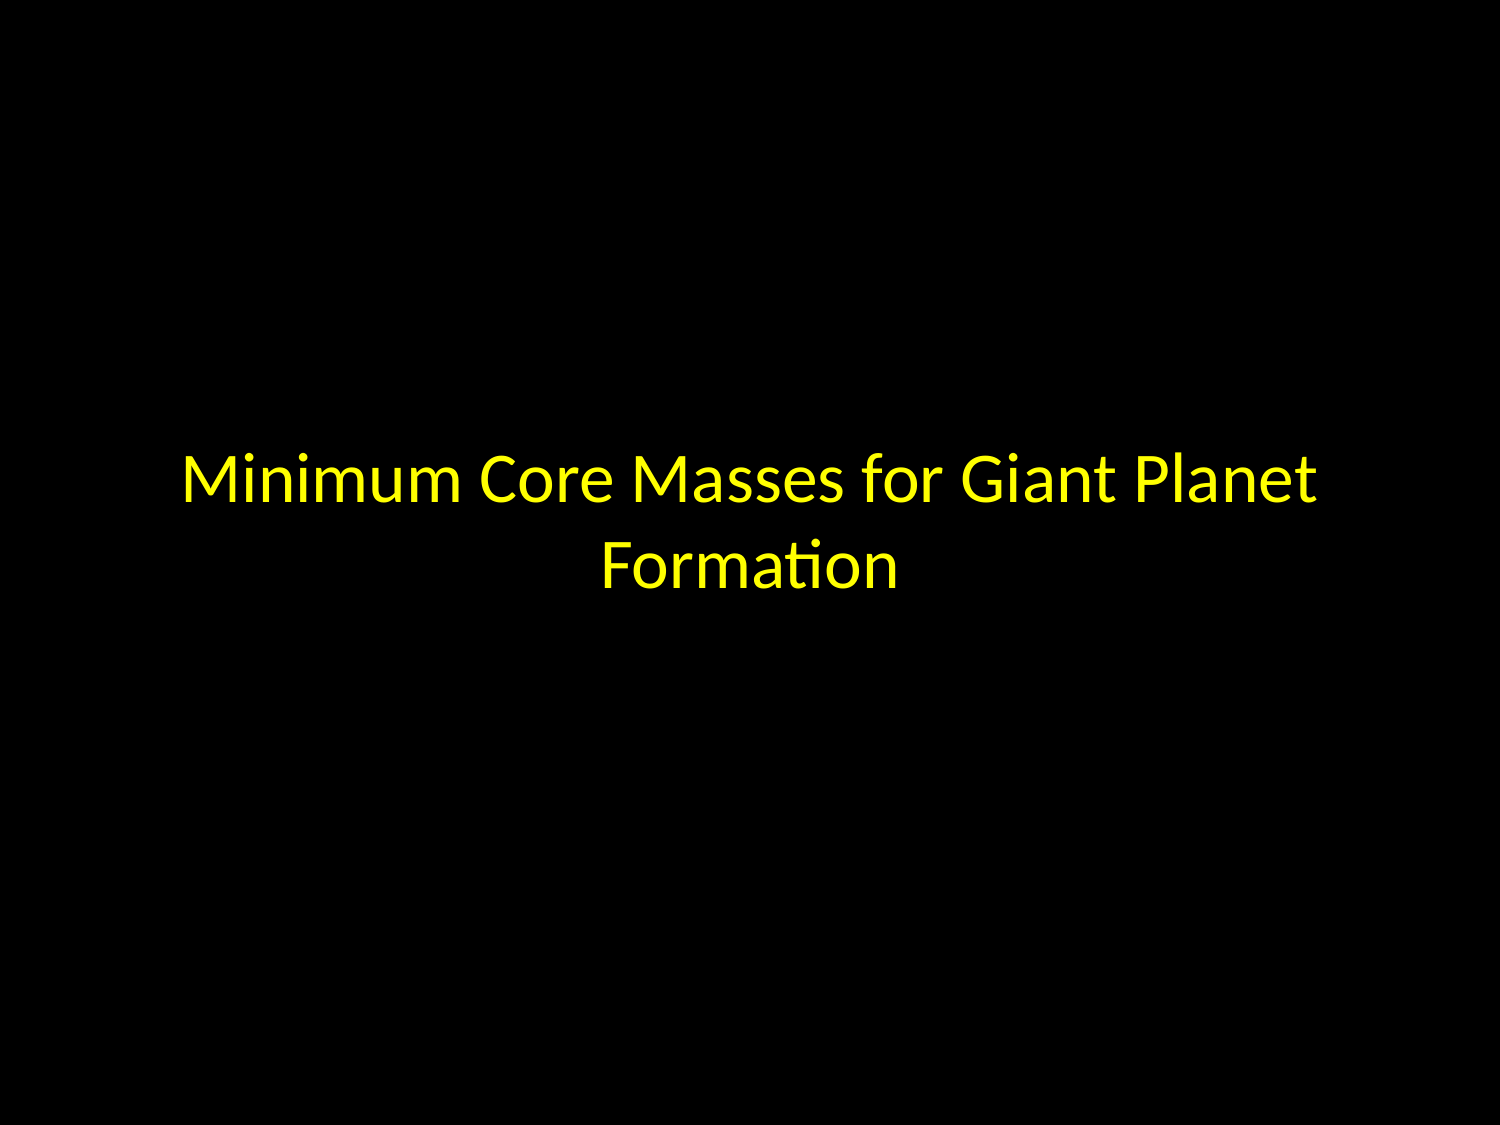

# Minimum Core Masses for Giant Planet Formation